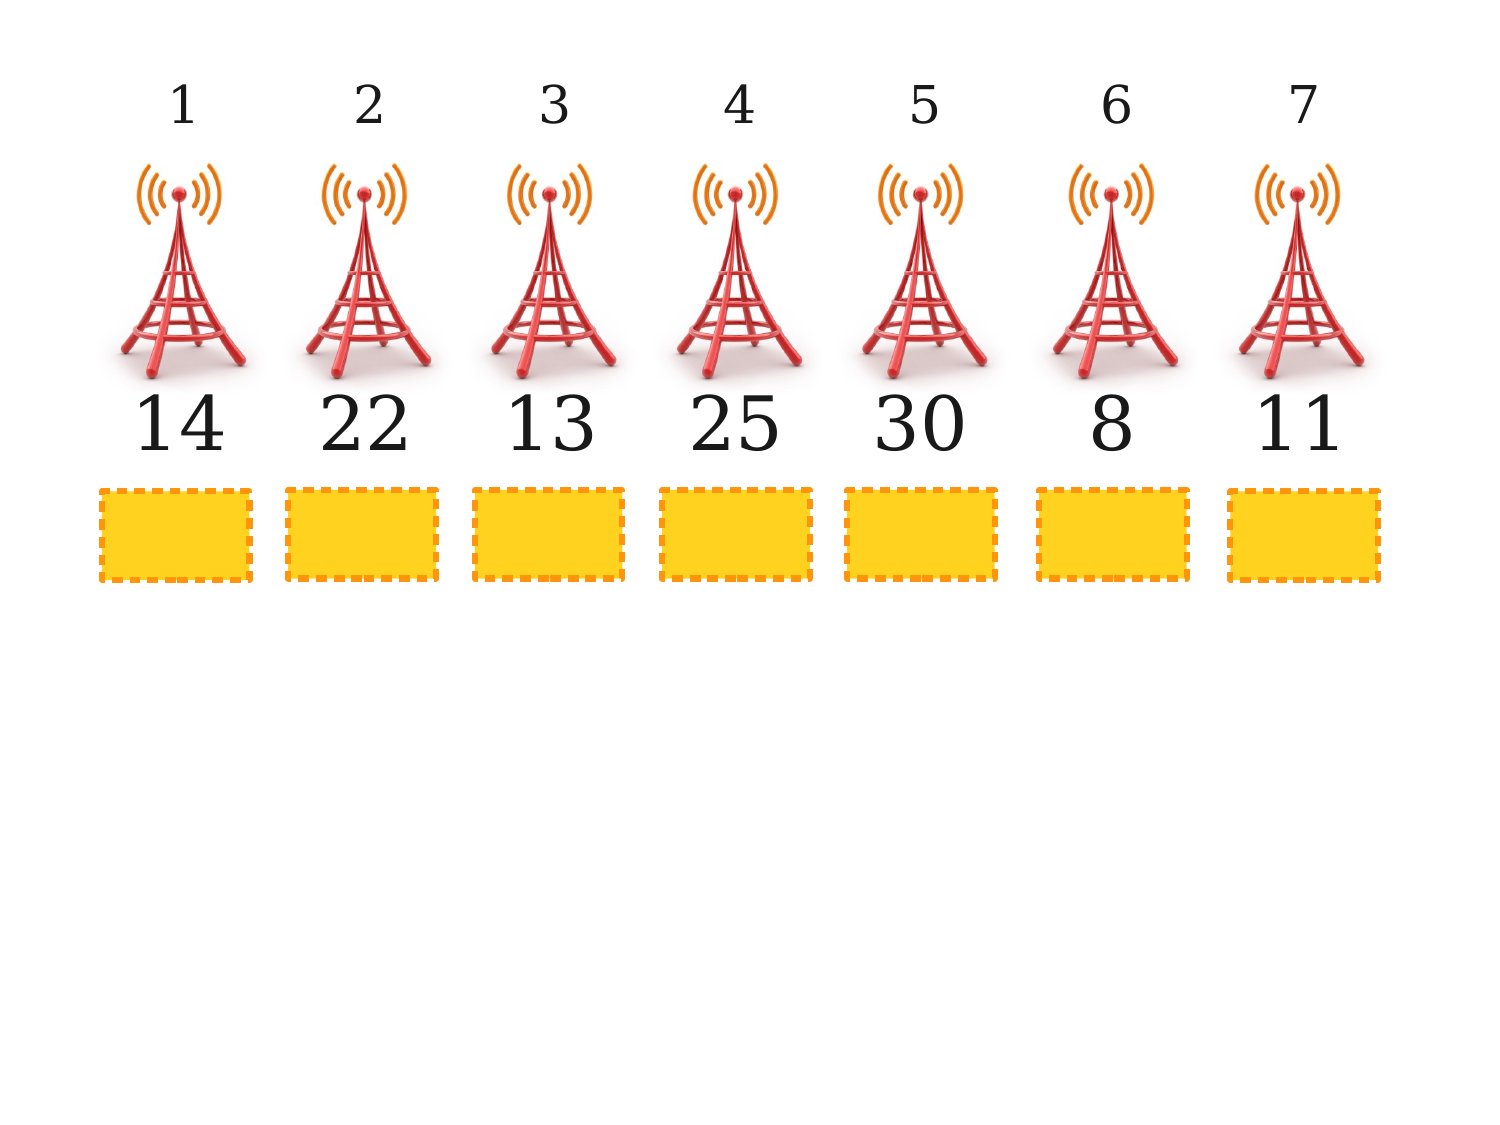

| 1 | 2 | 3 | 4 | 5 | 6 | 7 |
| --- | --- | --- | --- | --- | --- | --- |
| 14 | 22 | 13 | 25 | 30 | 8 | 11 |